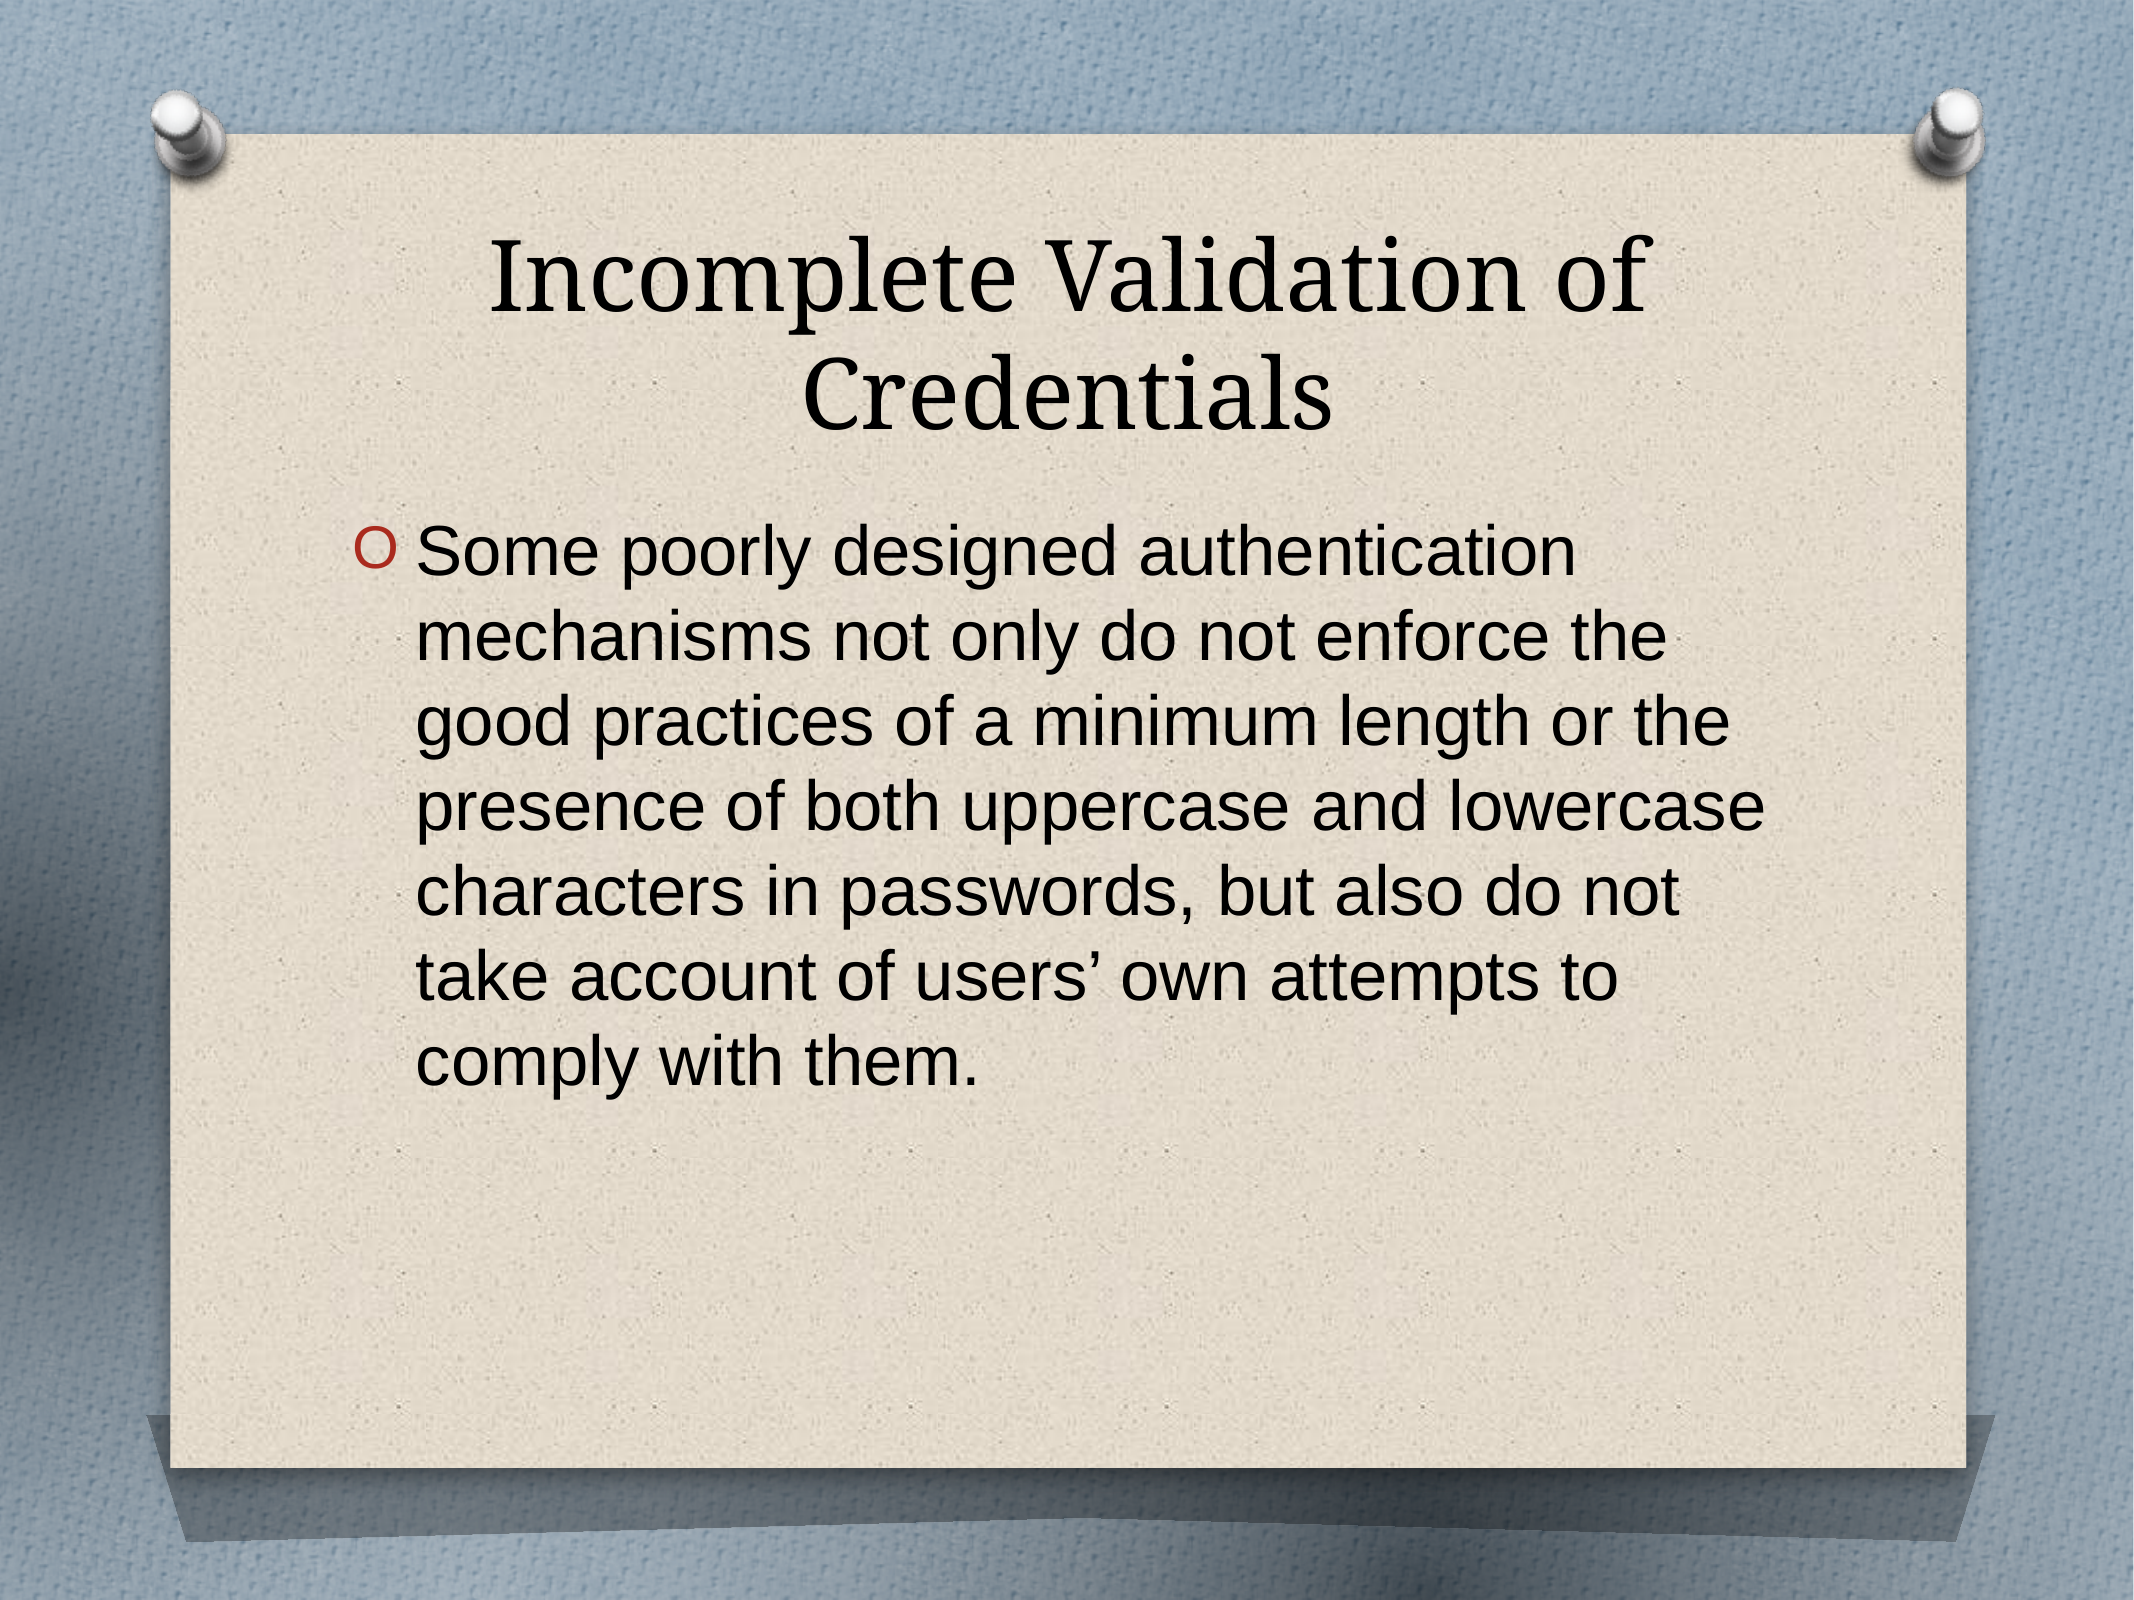

# Incomplete Validation of Credentials
Some poorly designed authentication mechanisms not only do not enforce the good practices of a minimum length or the presence of both uppercase and lowercase characters in passwords, but also do not take account of users’ own attempts to comply with them.